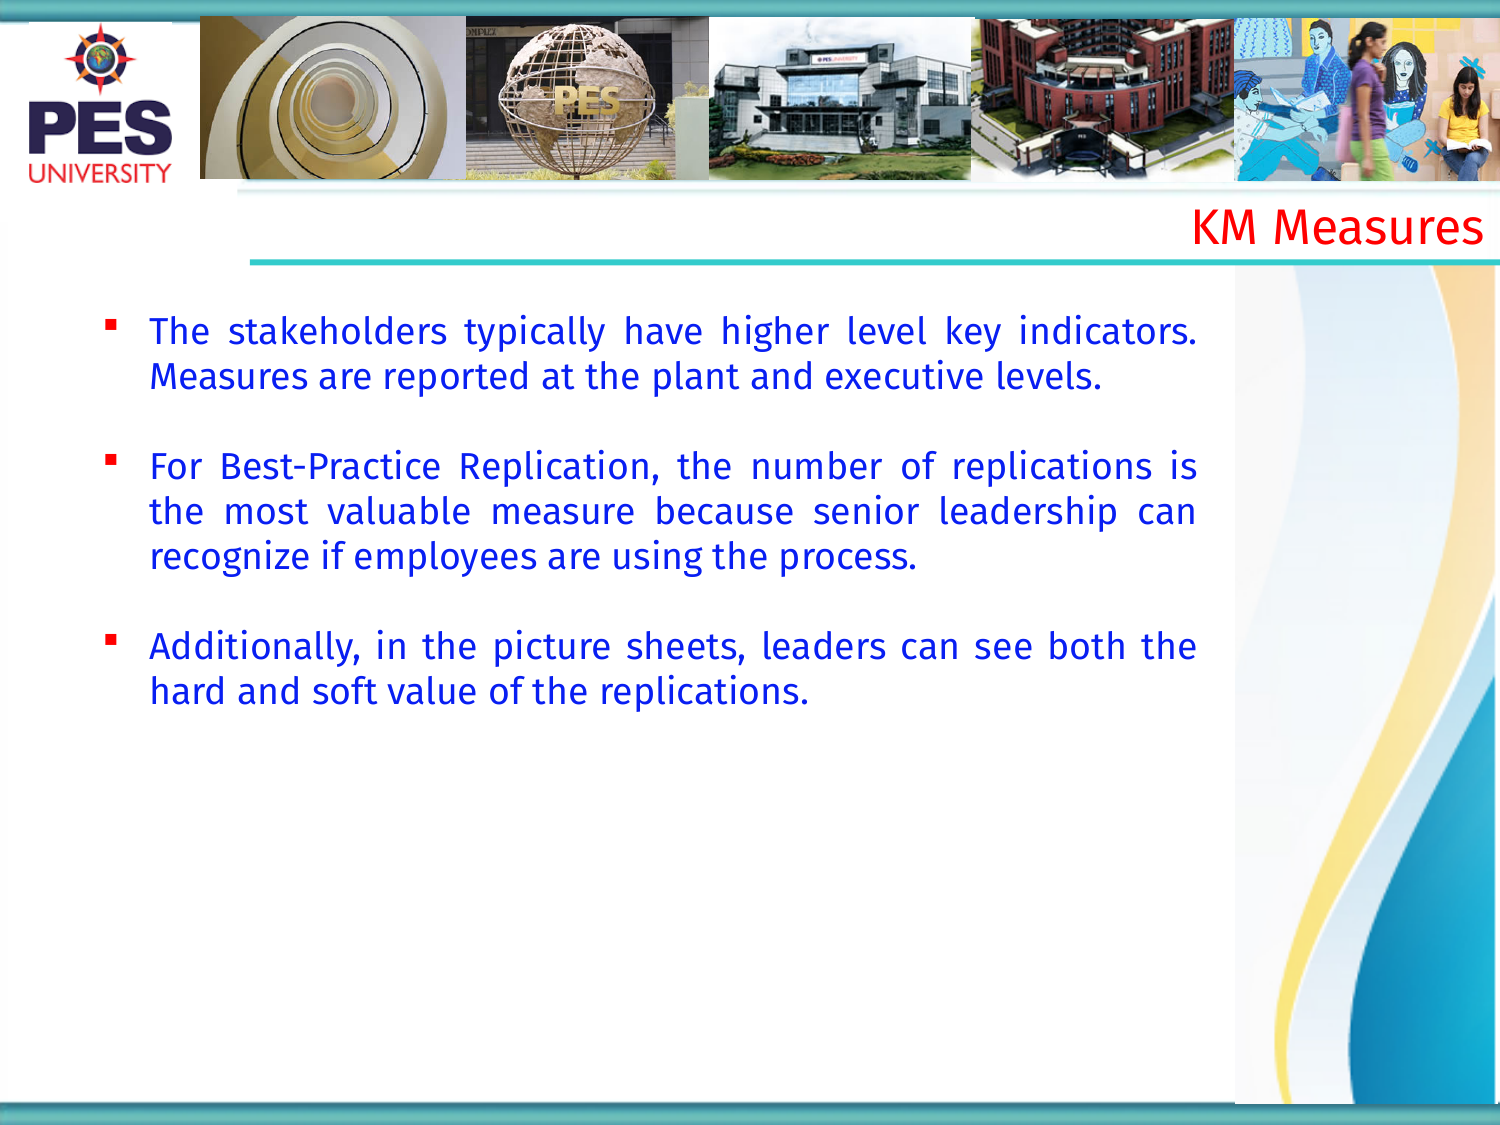

KM Measures

The stakeholders typically have higher level key indicators. Measures are reported at the plant and executive levels.

For Best-Practice Replication, the number of replications is the most valuable measure because senior leadership can recognize if employees are using the process.

Additionally, in the picture sheets, leaders can see both the hard and soft value of the replications.